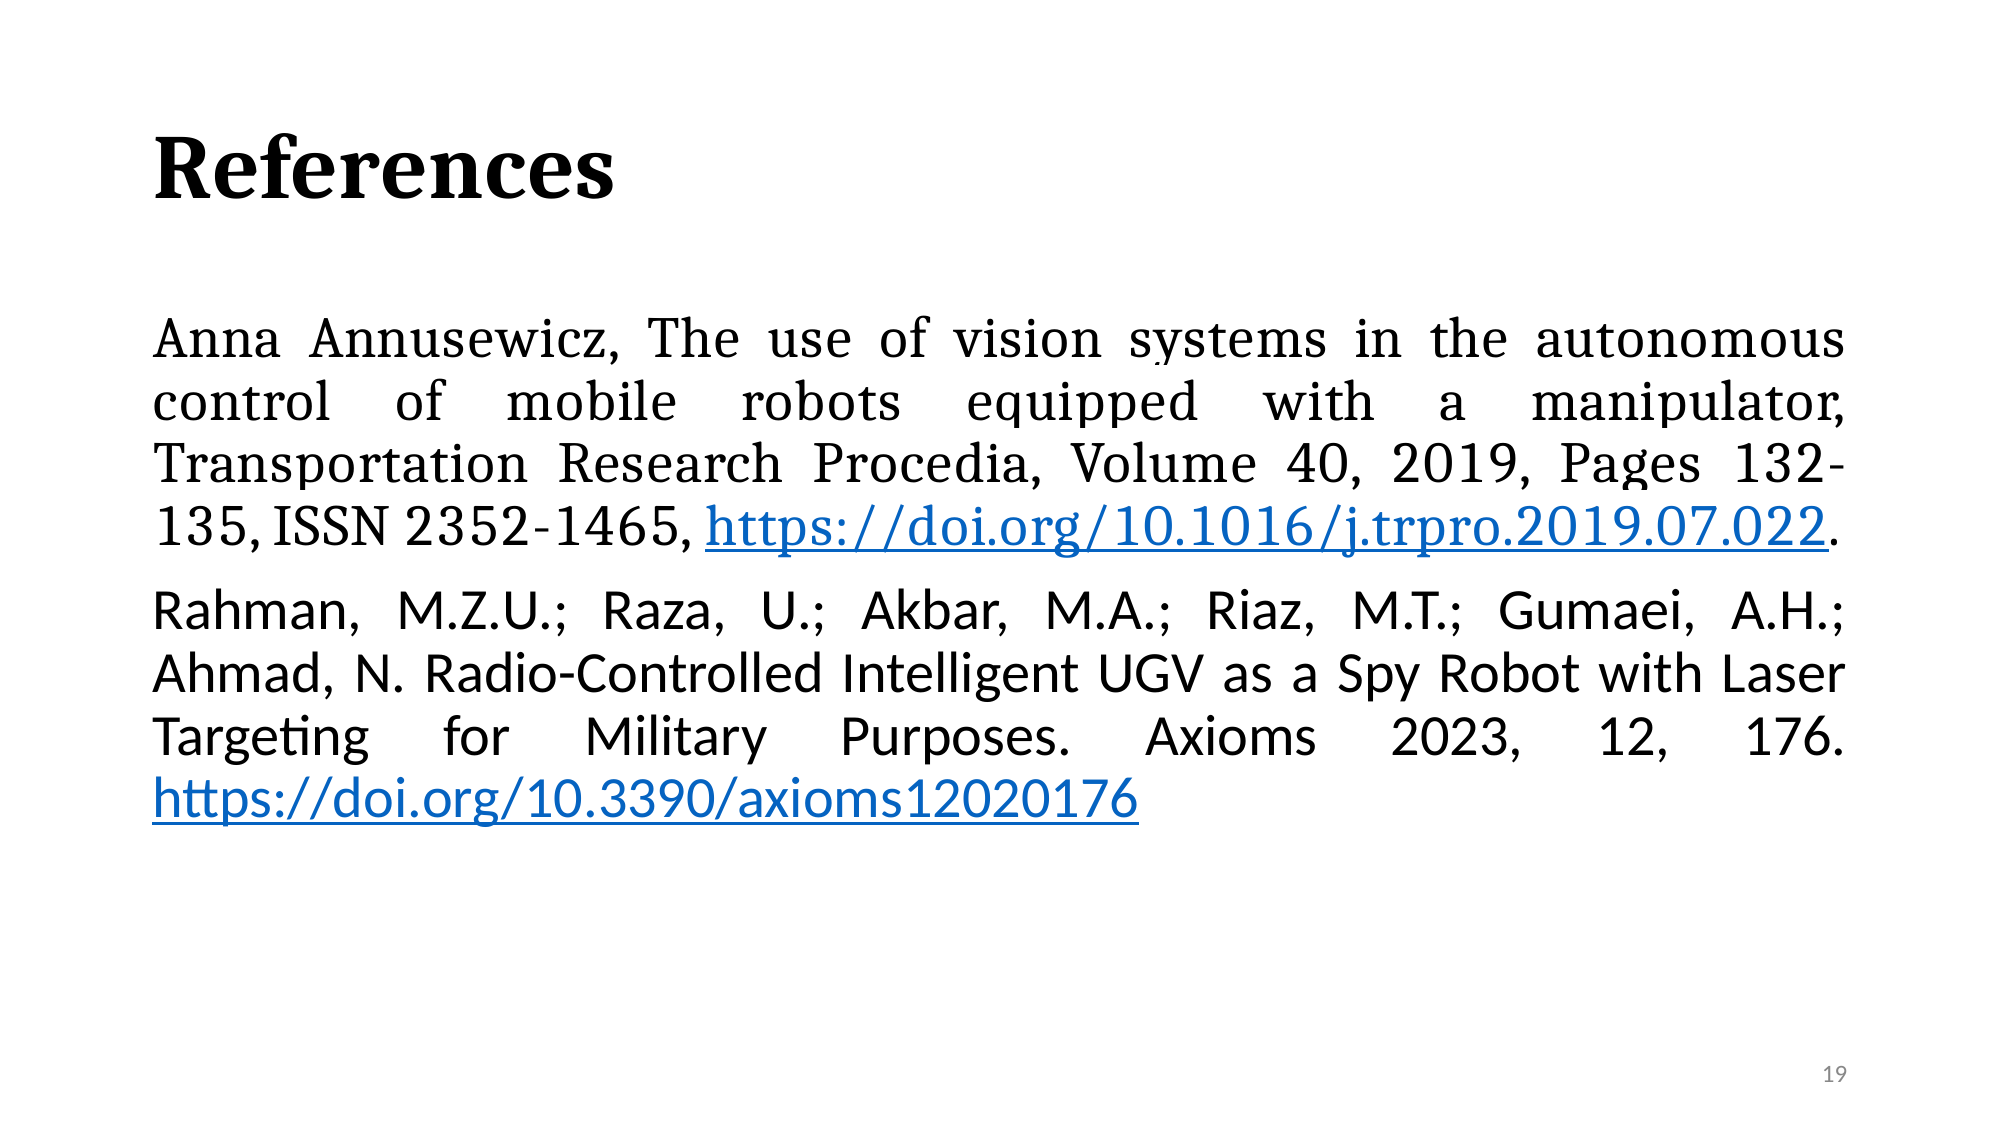

# References
Anna Annusewicz, The use of vision systems in the autonomous control of mobile robots equipped with a manipulator, Transportation Research Procedia, Volume 40, 2019, Pages 132-135, ISSN 2352-1465, https://doi.org/10.1016/j.trpro.2019.07.022.
Rahman, M.Z.U.; Raza, U.; Akbar, M.A.; Riaz, M.T.; Gumaei, A.H.; Ahmad, N. Radio-Controlled Intelligent UGV as a Spy Robot with Laser Targeting for Military Purposes. Axioms 2023, 12, 176. https://doi.org/10.3390/axioms12020176

19